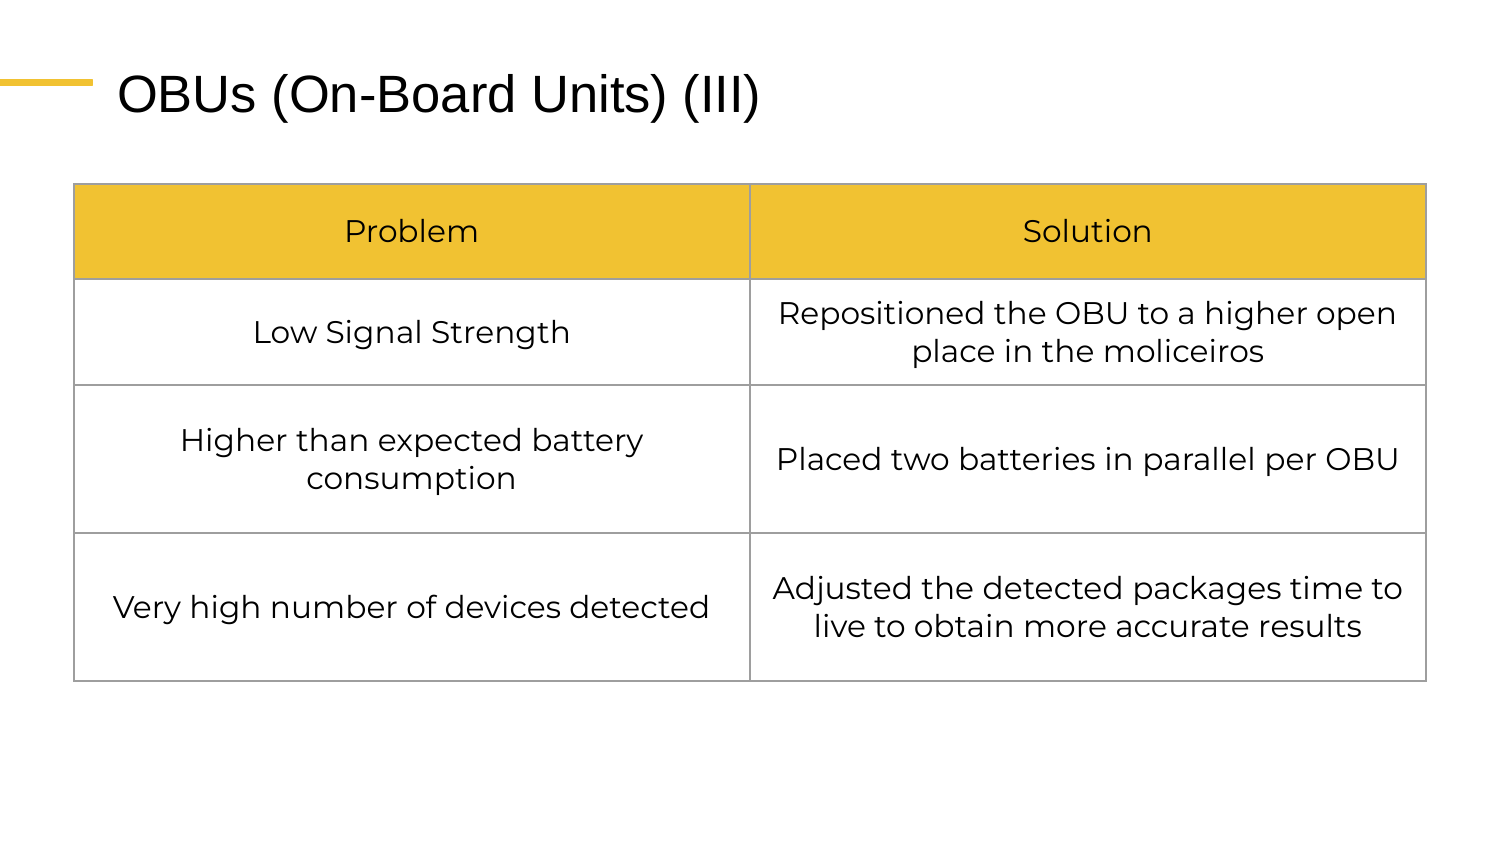

# OBUs (On-Board Units) (III)

| Problem | Solution |
| --- | --- |
| Low Signal Strength | Repositioned the OBU to a higher open place in the moliceiros |
| Higher than expected battery consumption | Placed two batteries in parallel per OBU |
| Very high number of devices detected | Adjusted the detected packages time to live to obtain more accurate results |